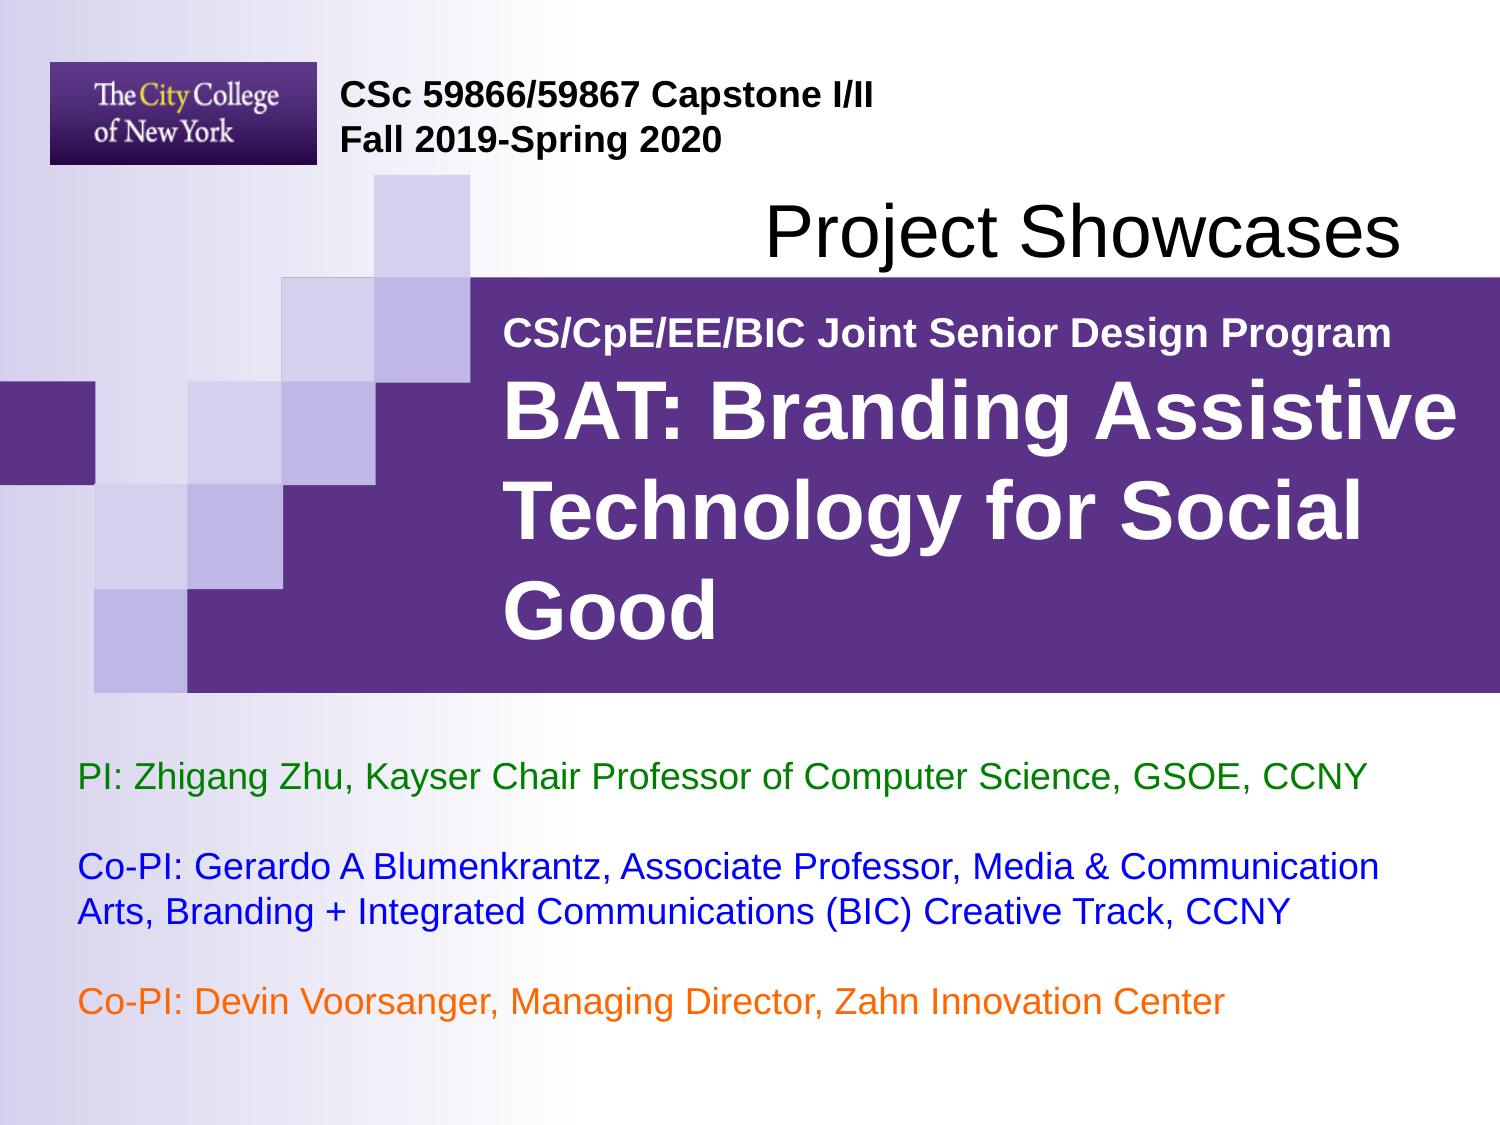

CSc 59866/59867 Capstone I/II Fall 2019-Spring 2020
Project Showcases
# CS/CpE/EE/BIC Joint Senior Design Program BAT: Branding Assistive Technology for Social Good

PI: Zhigang Zhu, Kayser Chair Professor of Computer Science, GSOE, CCNY
Co-PI: Gerardo A Blumenkrantz, Associate Professor, Media & Communication Arts, Branding + Integrated Communications (BIC) Creative Track, CCNY
Co-PI: Devin Voorsanger, Managing Director, Zahn Innovation Center